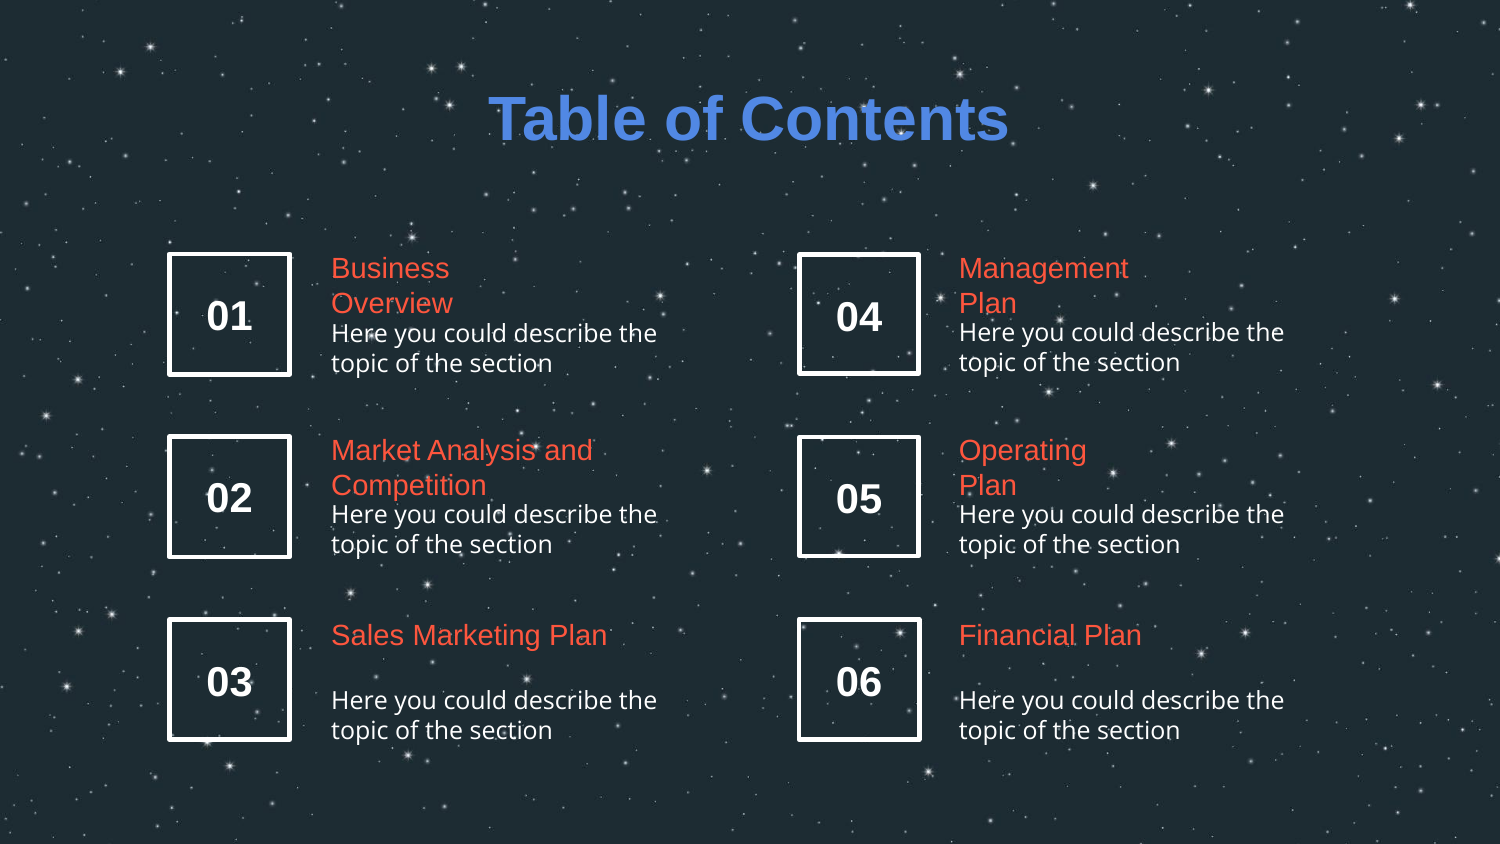

Table of Contents
# Business Overview
Management Plan

01
04
Here you could describe the topic of the section
Here you could describe the topic of the section
Operating Plan
Market Analysis and Competition

02
05
Here you could describe the topic of the section
Here you could describe the topic of the section
Sales Marketing Plan
Financial Plan

03
06
Here you could describe the topic of the section
Here you could describe the topic of the section